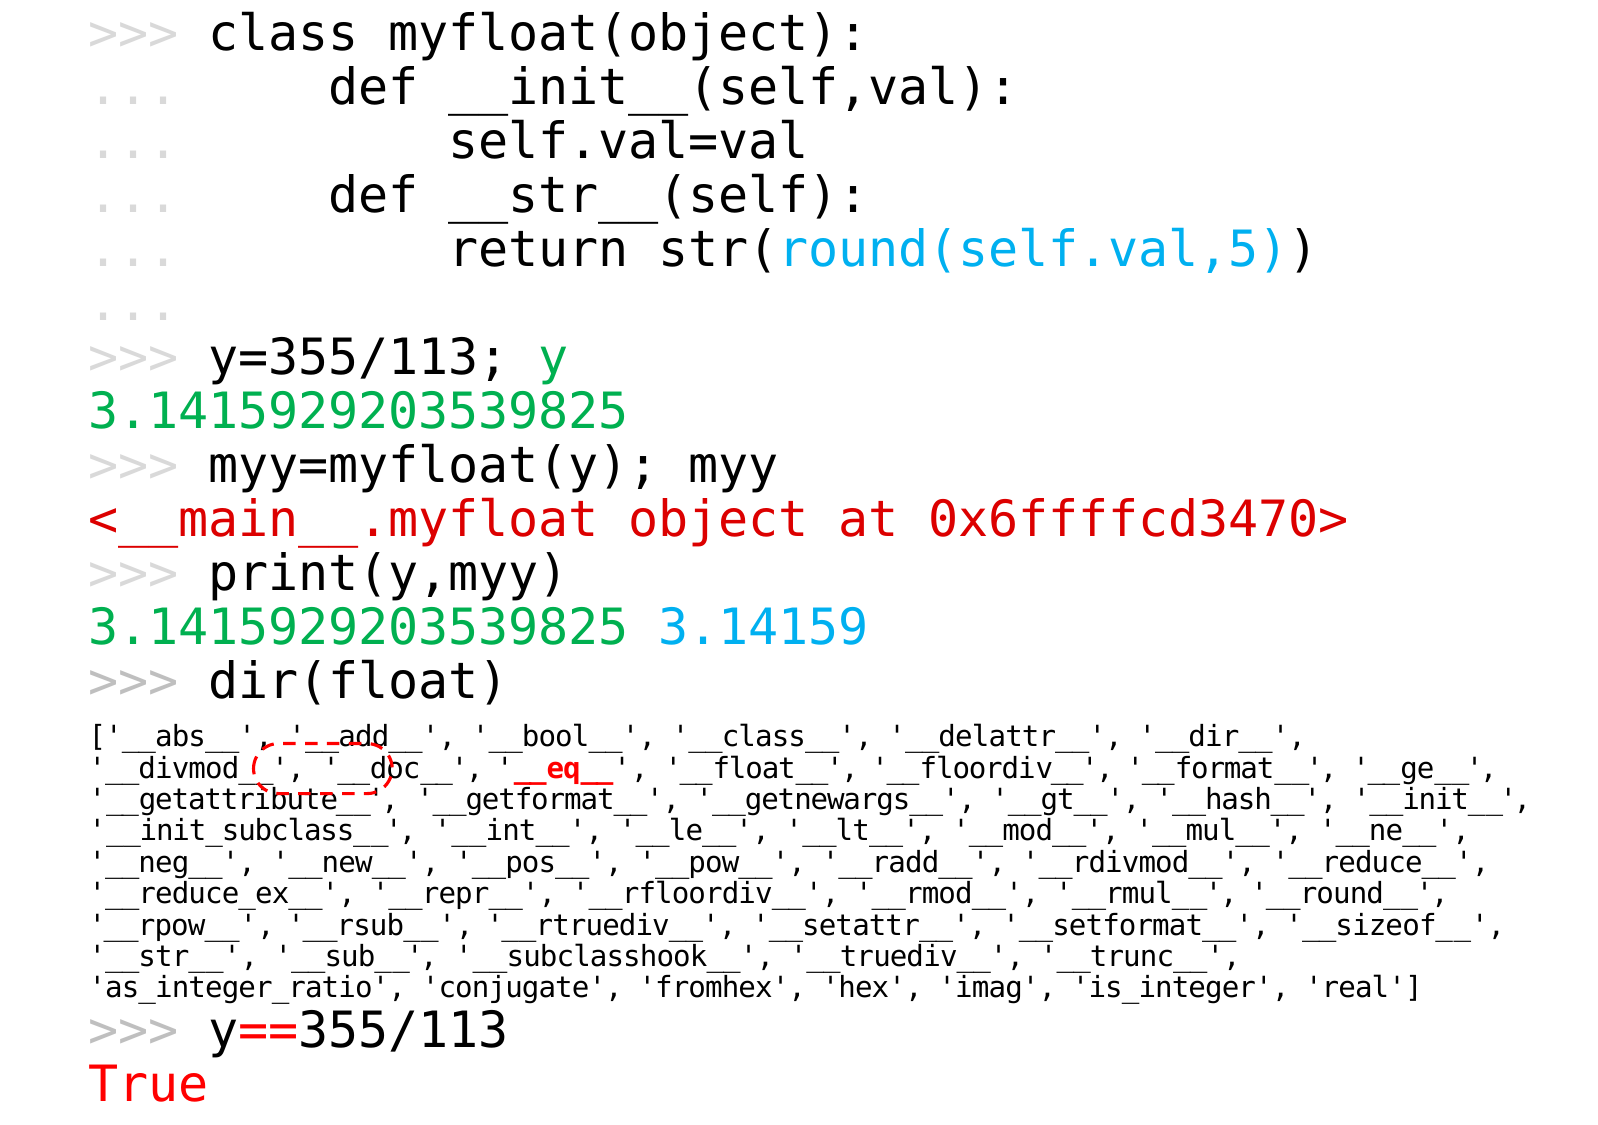

>>> class myfloat(object):
...     def __init__(self,val):
...         self.val=val
...     def __str__(self):
...         return str(round(self.val,5))
...
>>> y=355/113; y
3.1415929203539825
>>> myy=myfloat(y); myy
<__main__.myfloat object at 0x6ffffcd3470>
>>> print(y,myy)
3.1415929203539825 3.14159
>>> dir(float)
['__abs__', '__add__', '__bool__', '__class__', '__delattr__', '__dir__', '__divmod__', '__doc__', '__eq__', '__float__', '__floordiv__', '__format__', '__ge__', '__getattribute__', '__getformat__', '__getnewargs__', '__gt__', '__hash__', '__init__', '__init_subclass__', '__int__', '__le__', '__lt__', '__mod__', '__mul__', '__ne__', '__neg__', '__new__', '__pos__', '__pow__', '__radd__', '__rdivmod__', '__reduce__', '__reduce_ex__', '__repr__', '__rfloordiv__', '__rmod__', '__rmul__', '__round__', '__rpow__', '__rsub__', '__rtruediv__', '__setattr__', '__setformat__', '__sizeof__', '__str__', '__sub__', '__subclasshook__', '__truediv__', '__trunc__', 'as_integer_ratio', 'conjugate', 'fromhex', 'hex', 'imag', 'is_integer', 'real']
>>> y==355/113
True